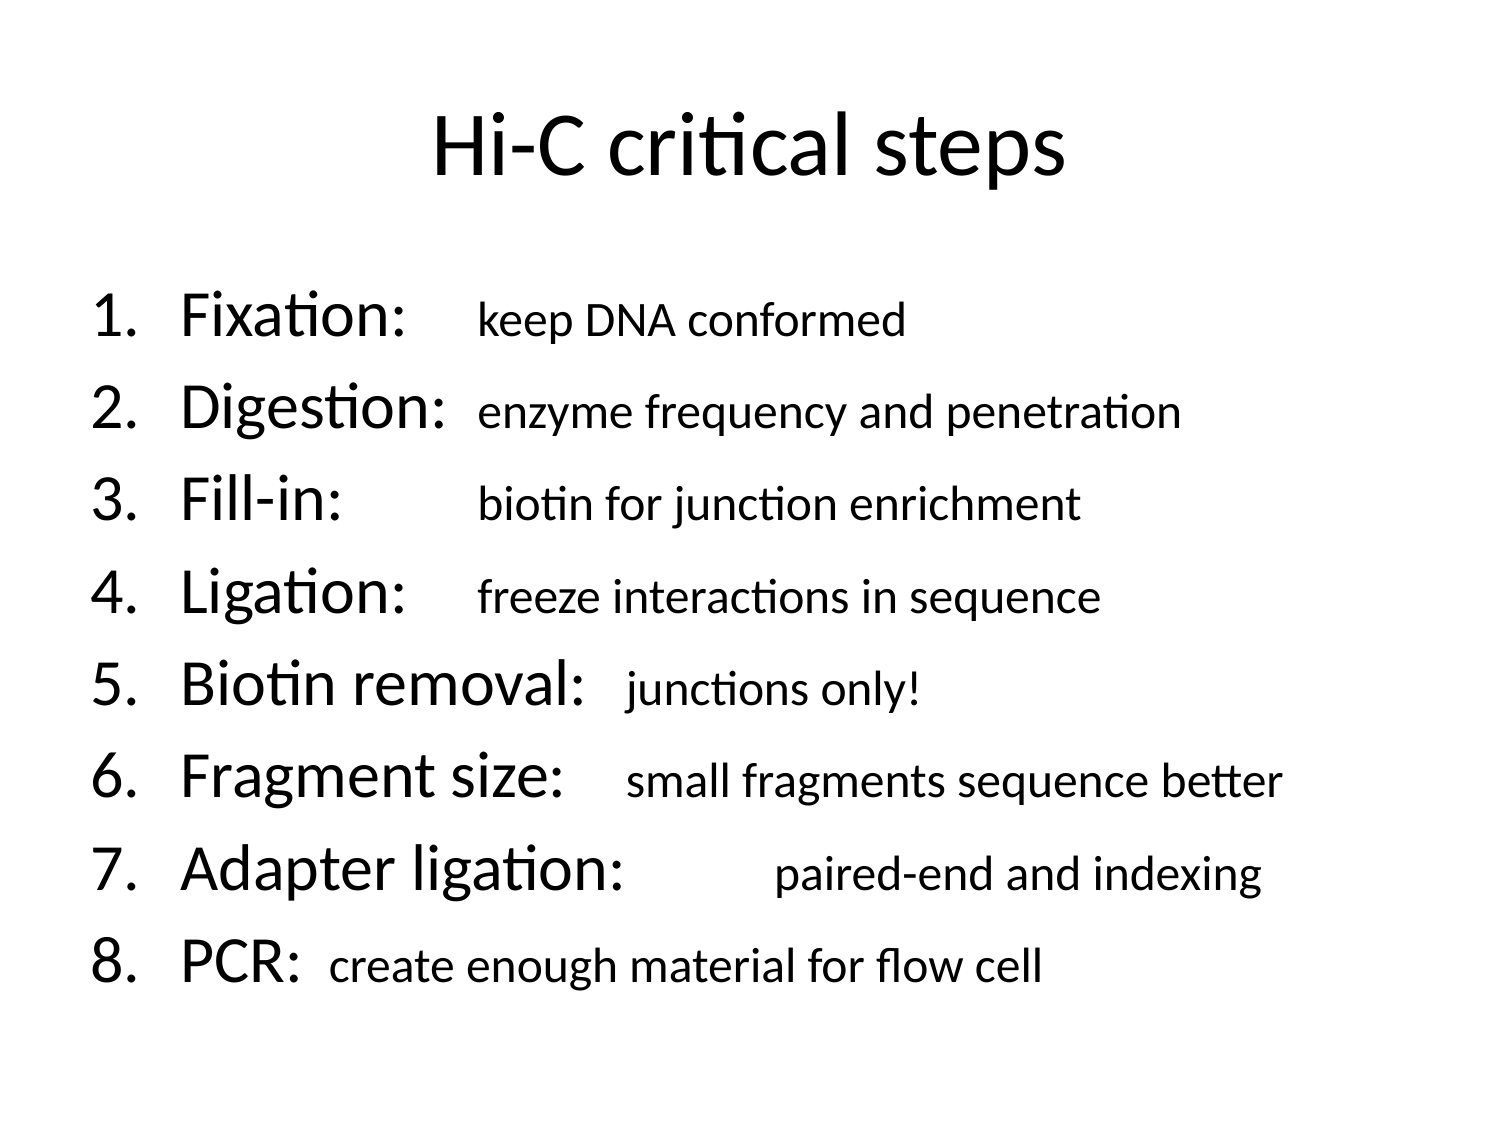

# Hi-C critical steps
Fixation: 		keep DNA conformed
Digestion: 		enzyme frequency and penetration
Fill-in: 			biotin for junction enrichment
Ligation: 		freeze interactions in sequence
Biotin removal: 	junctions only!
Fragment size:	small fragments sequence better
Adapter ligation:	paired-end and indexing
PCR:			create enough material for flow cell